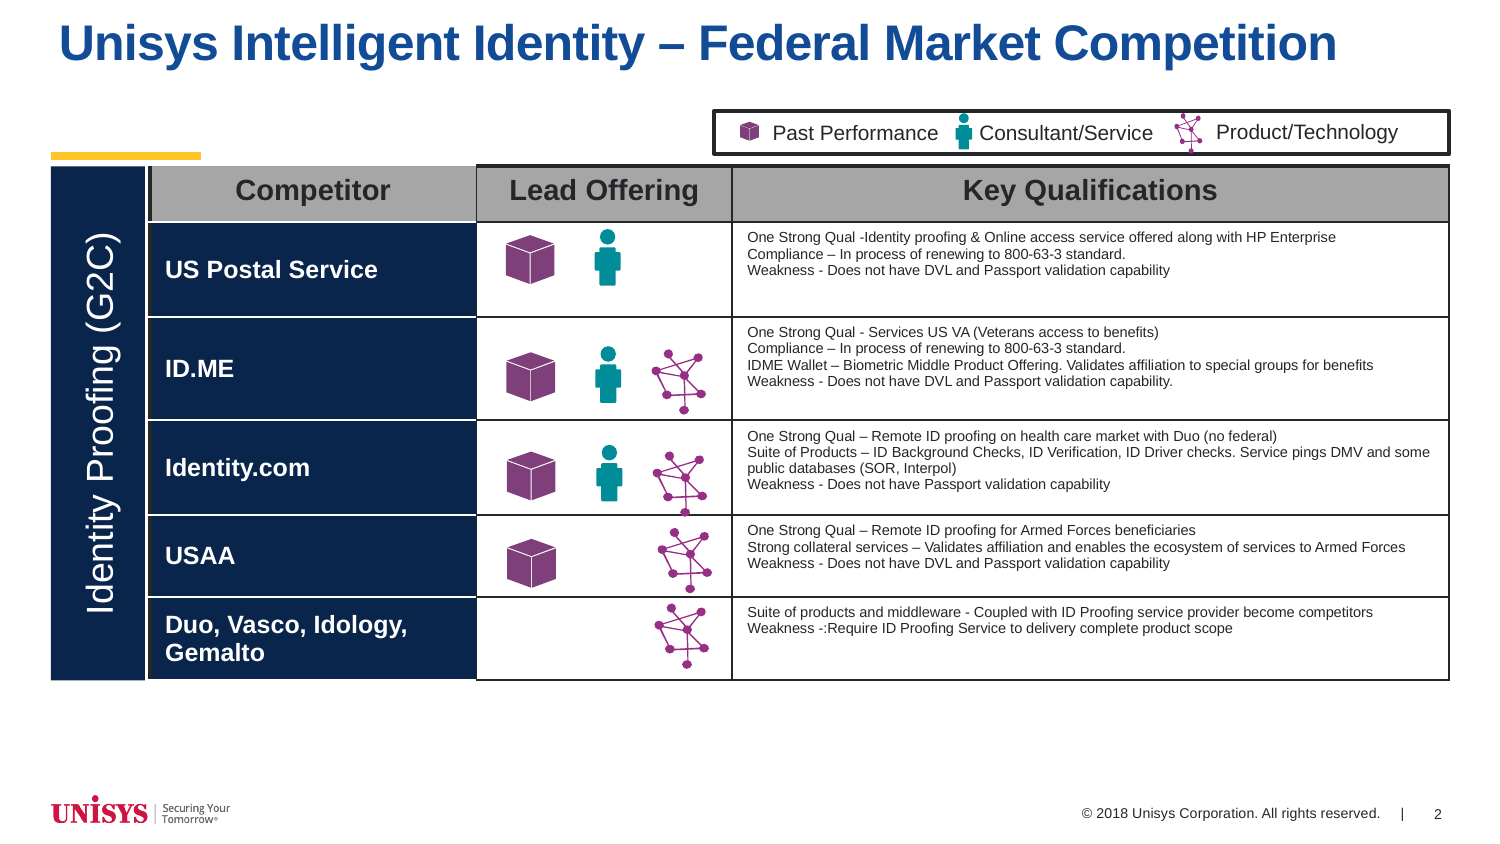

# Unisys Intelligent Identity – Federal Market Competition

Product/Technology
Past Performance
Consultant/Service

Identity Proofing (G2C)
| Competitor | Lead Offering | Key Qualifications |
| --- | --- | --- |
| US Postal Service |  | One Strong Qual -Identity proofing & Online access service offered along with HP Enterprise Compliance – In process of renewing to 800-63-3 standard. Weakness - Does not have DVL and Passport validation capability |
| ID.ME |  | One Strong Qual - Services US VA (Veterans access to benefits) Compliance – In process of renewing to 800-63-3 standard. IDME Wallet – Biometric Middle Product Offering. Validates affiliation to special groups for benefits Weakness - Does not have DVL and Passport validation capability. |
| Identity.com |  | One Strong Qual – Remote ID proofing on health care market with Duo (no federal) Suite of Products – ID Background Checks, ID Verification, ID Driver checks. Service pings DMV and some public databases (SOR, Interpol) Weakness - Does not have Passport validation capability |
| USAA |  | One Strong Qual – Remote ID proofing for Armed Forces beneficiaries Strong collateral services – Validates affiliation and enables the ecosystem of services to Armed Forces Weakness - Does not have DVL and Passport validation capability |
| Duo, Vasco, Idology, Gemalto |  | Suite of products and middleware - Coupled with ID Proofing service provider become competitors Weakness -:Require ID Proofing Service to delivery complete product scope |